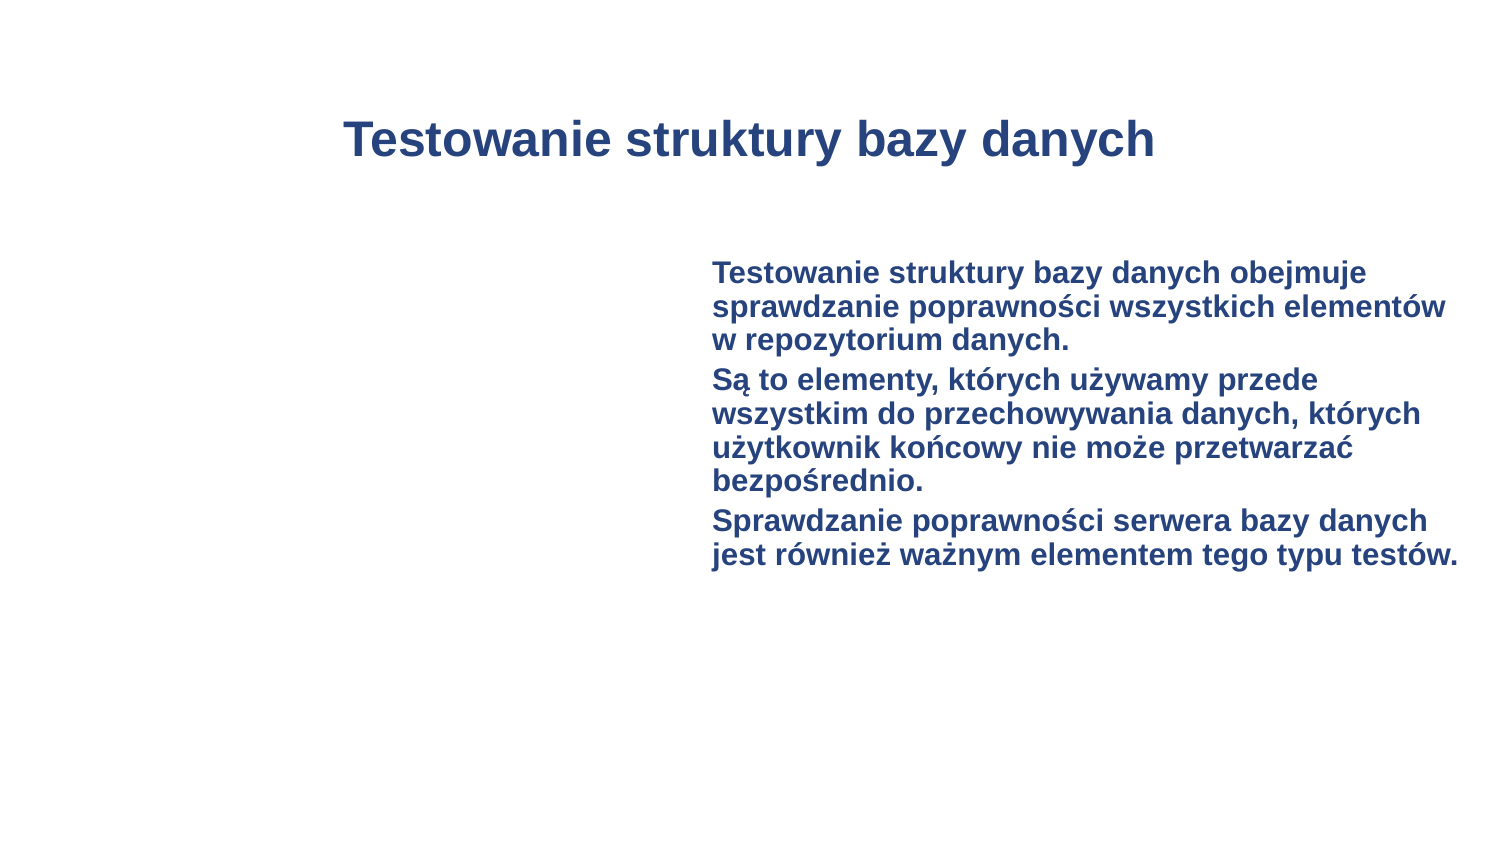

# Testowanie struktury bazy danych
Testowanie struktury bazy danych obejmuje sprawdzanie poprawności wszystkich elementów w repozytorium danych.
Są to elementy, których używamy przede wszystkim do przechowywania danych, których użytkownik końcowy nie może przetwarzać bezpośrednio.
Sprawdzanie poprawności serwera bazy danych jest również ważnym elementem tego typu testów.